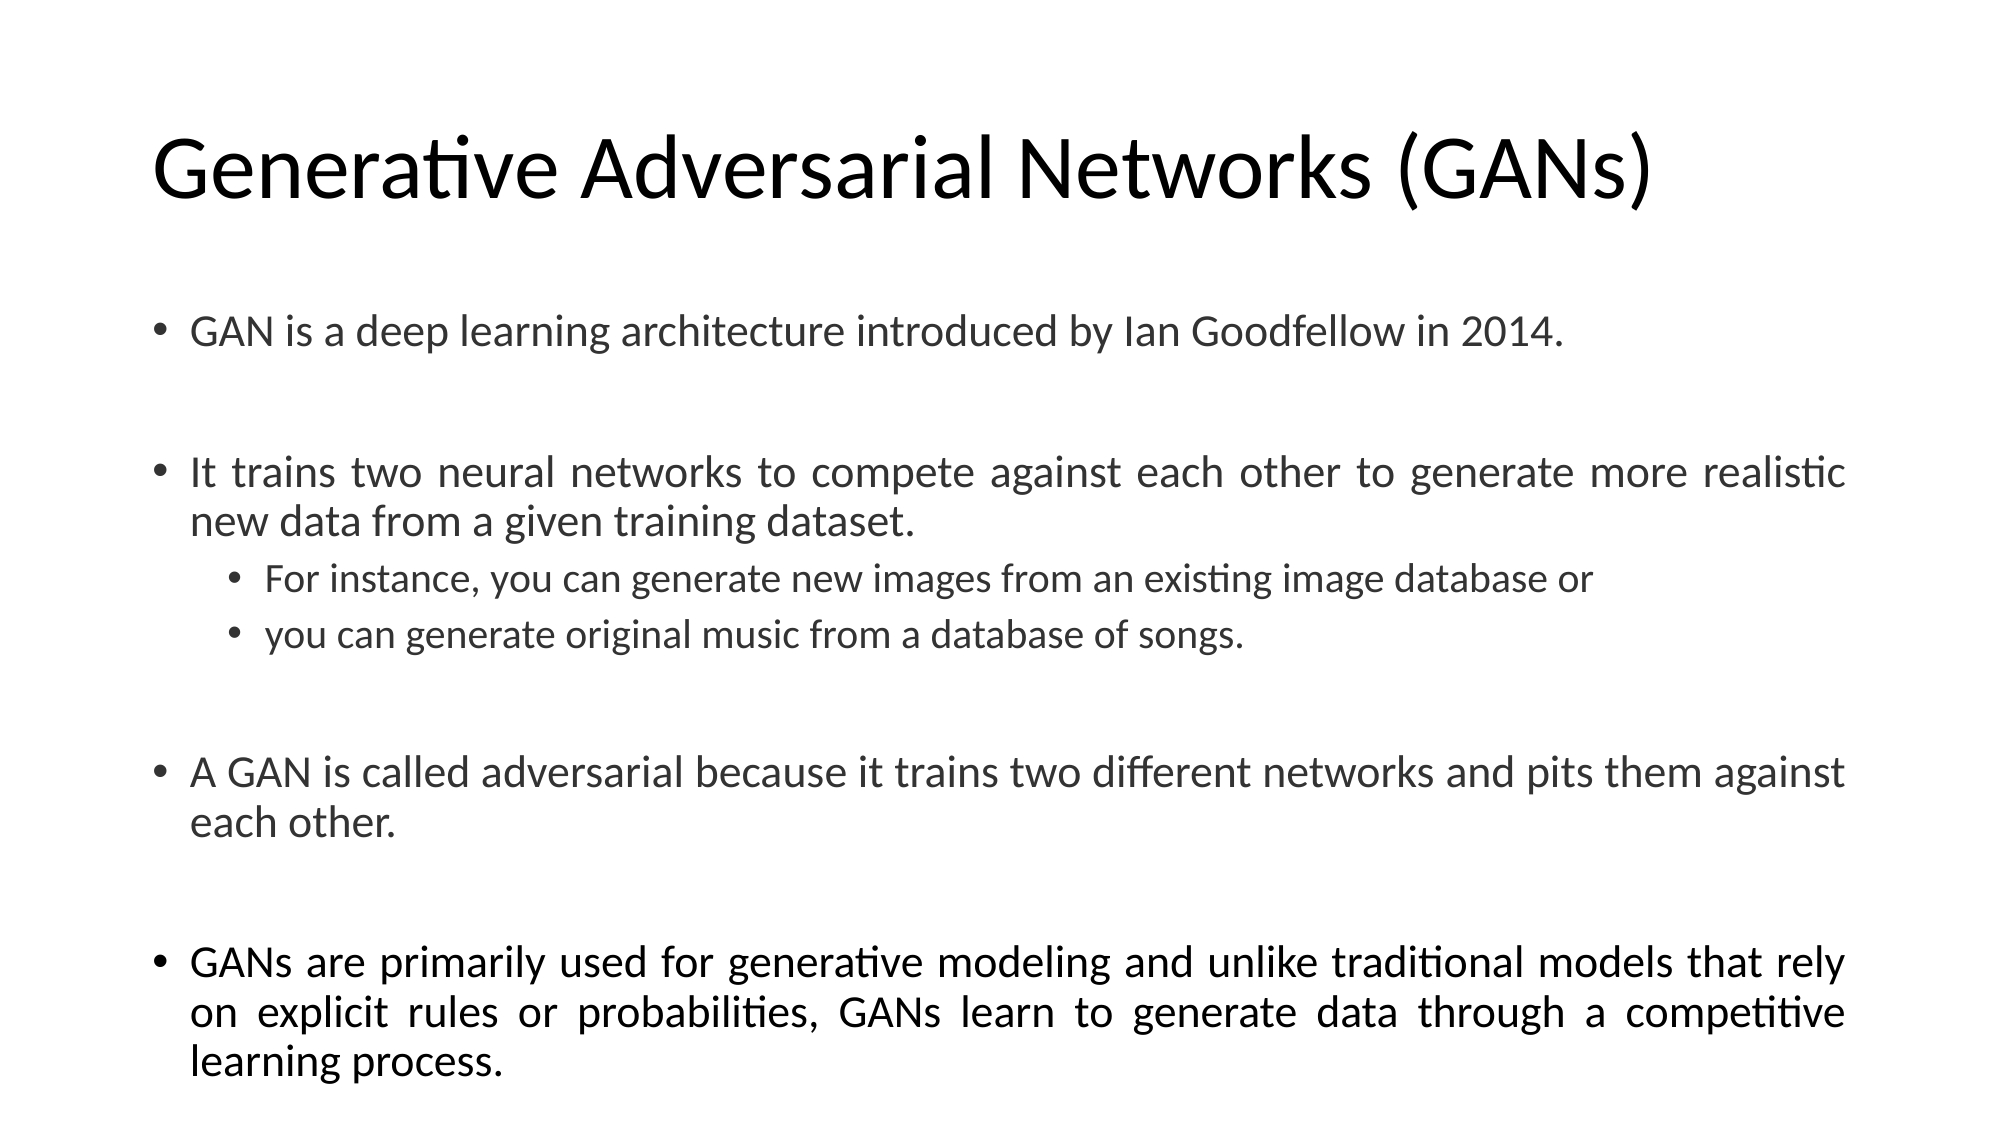

# Generative Adversarial Networks (GANs)
GAN is a deep learning architecture introduced by Ian Goodfellow in 2014.

It trains two neural networks to compete against each other to generate more realistic new data from a given training dataset.
For instance, you can generate new images from an existing image database or
you can generate original music from a database of songs.

A GAN is called adversarial because it trains two different networks and pits them against each other.

GANs are primarily used for generative modeling and unlike traditional models that rely on explicit rules or probabilities, GANs learn to generate data through a competitive learning process.